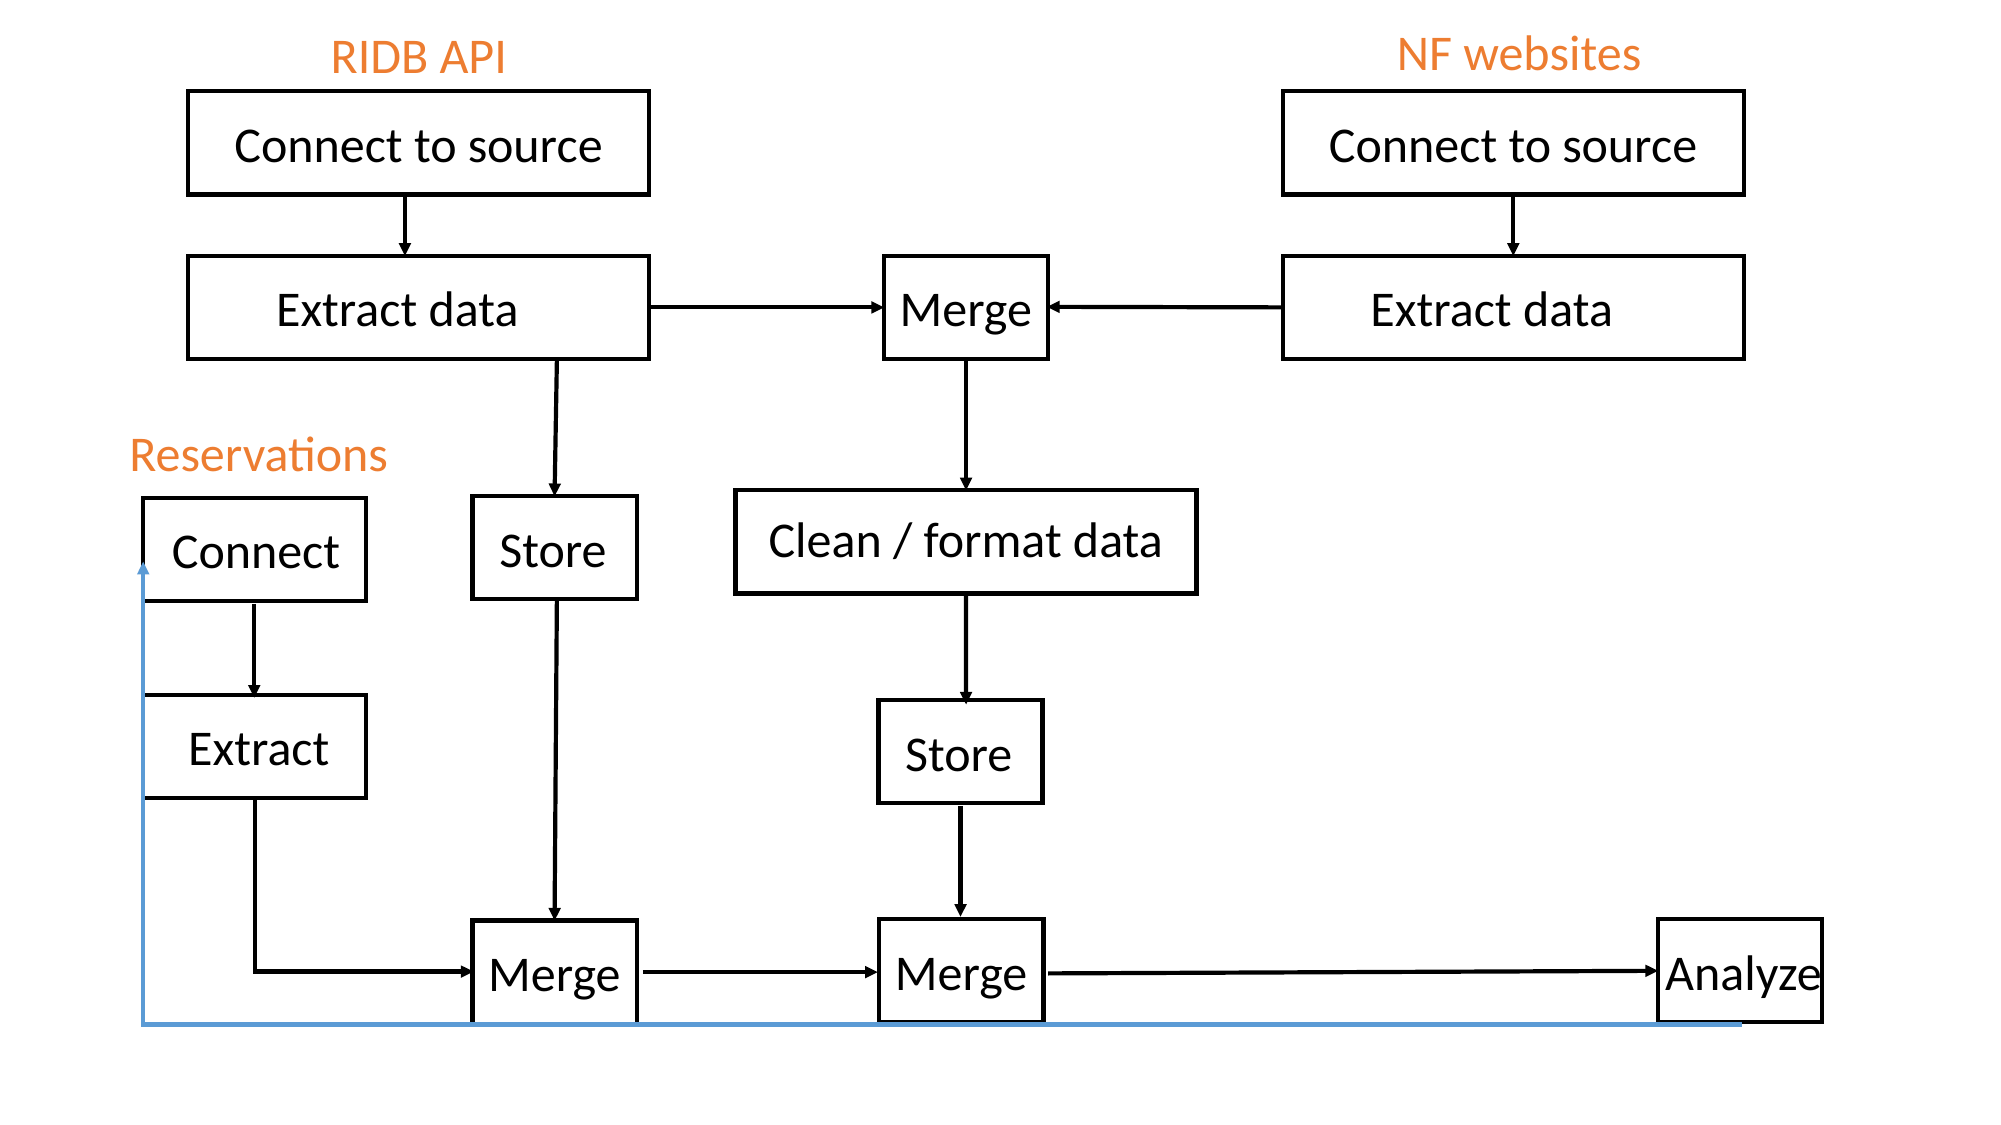

NF websites
RIDB API

Connect to source
Connect to source

Merge

Extract data
Extract data
Reservations

 Store

Clean / format data
Connect

 Store
Extract

Analyze

Merge

Merge